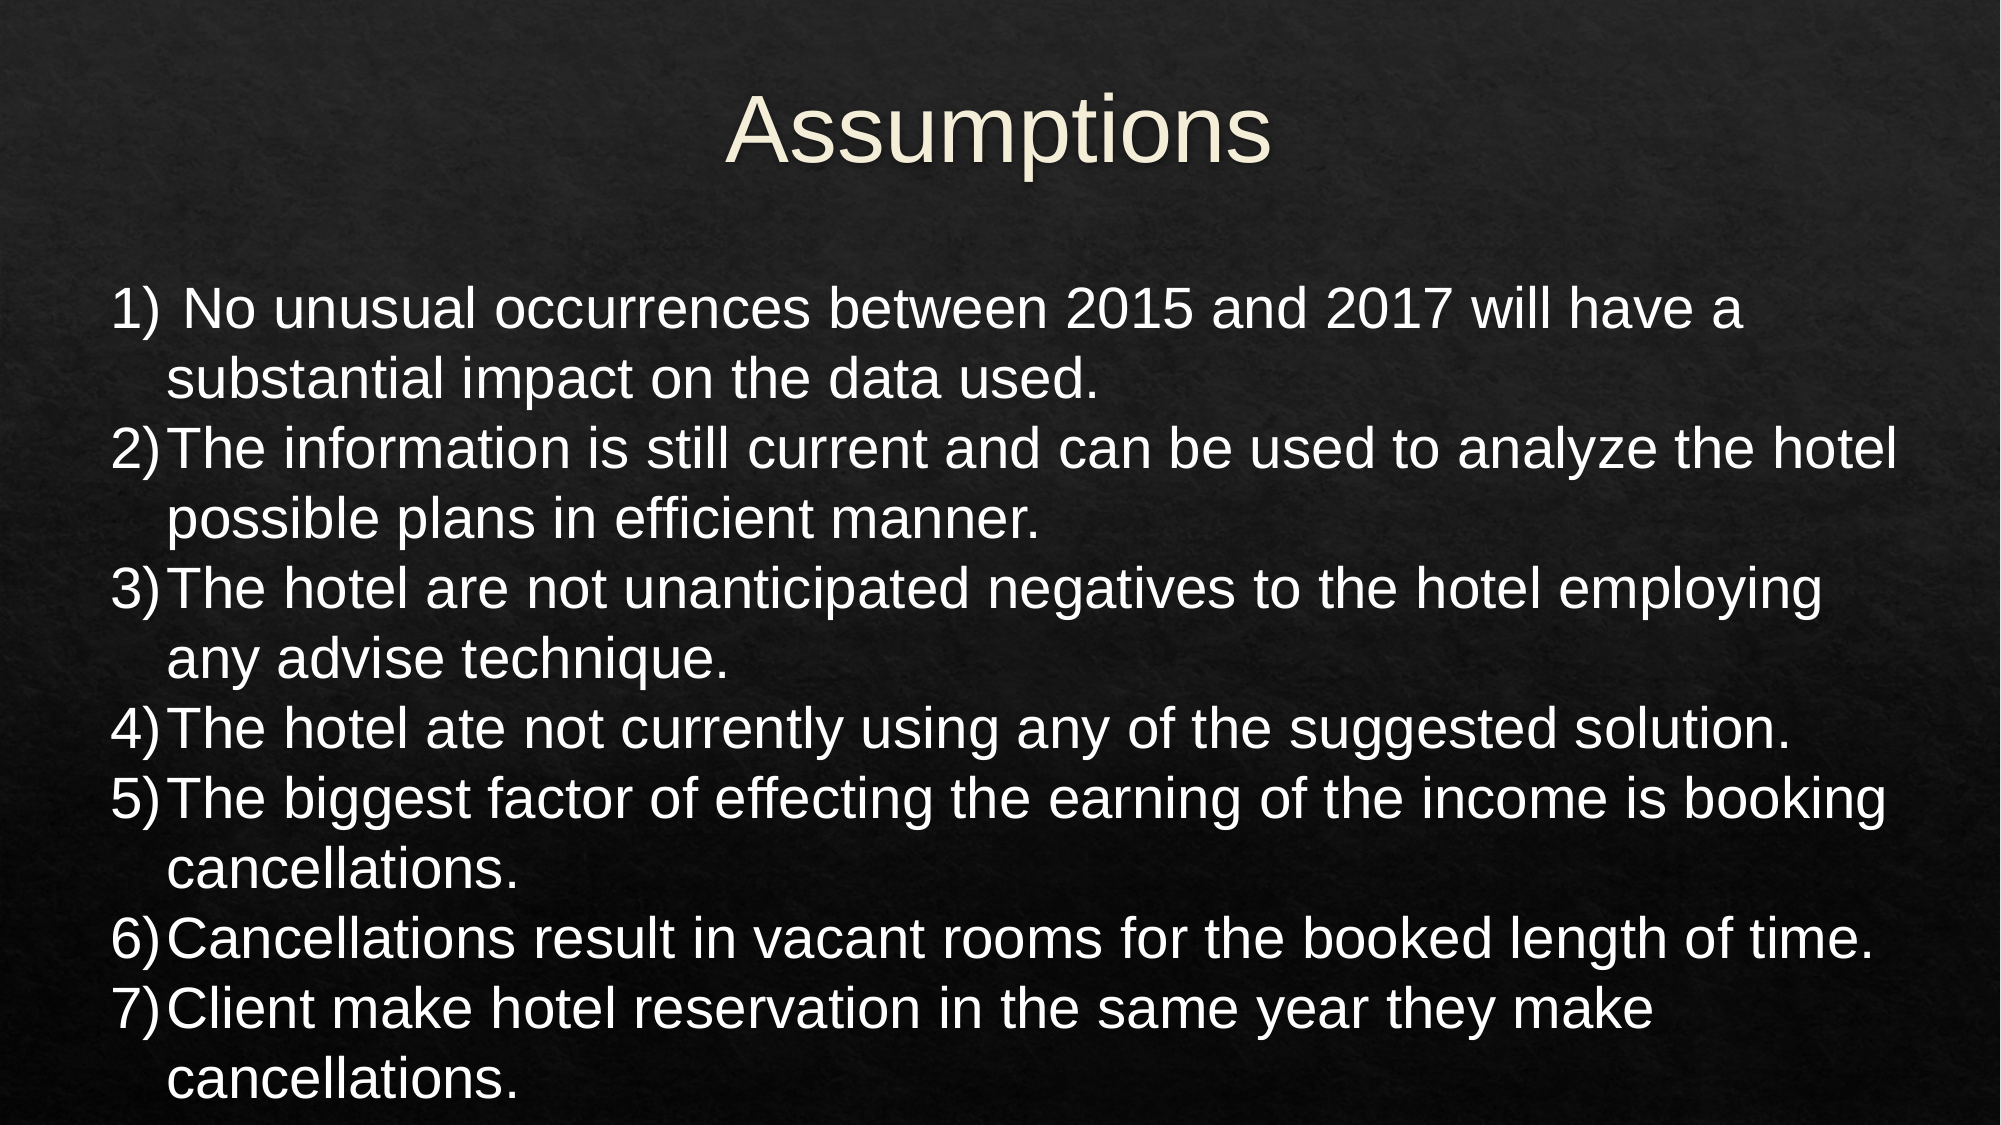

# Assumptions
 No unusual occurrences between 2015 and 2017 will have a substantial impact on the data used.
The information is still current and can be used to analyze the hotel possible plans in efficient manner.
The hotel are not unanticipated negatives to the hotel employing any advise technique.
The hotel ate not currently using any of the suggested solution.
The biggest factor of effecting the earning of the income is booking cancellations.
Cancellations result in vacant rooms for the booked length of time.
Client make hotel reservation in the same year they make cancellations.